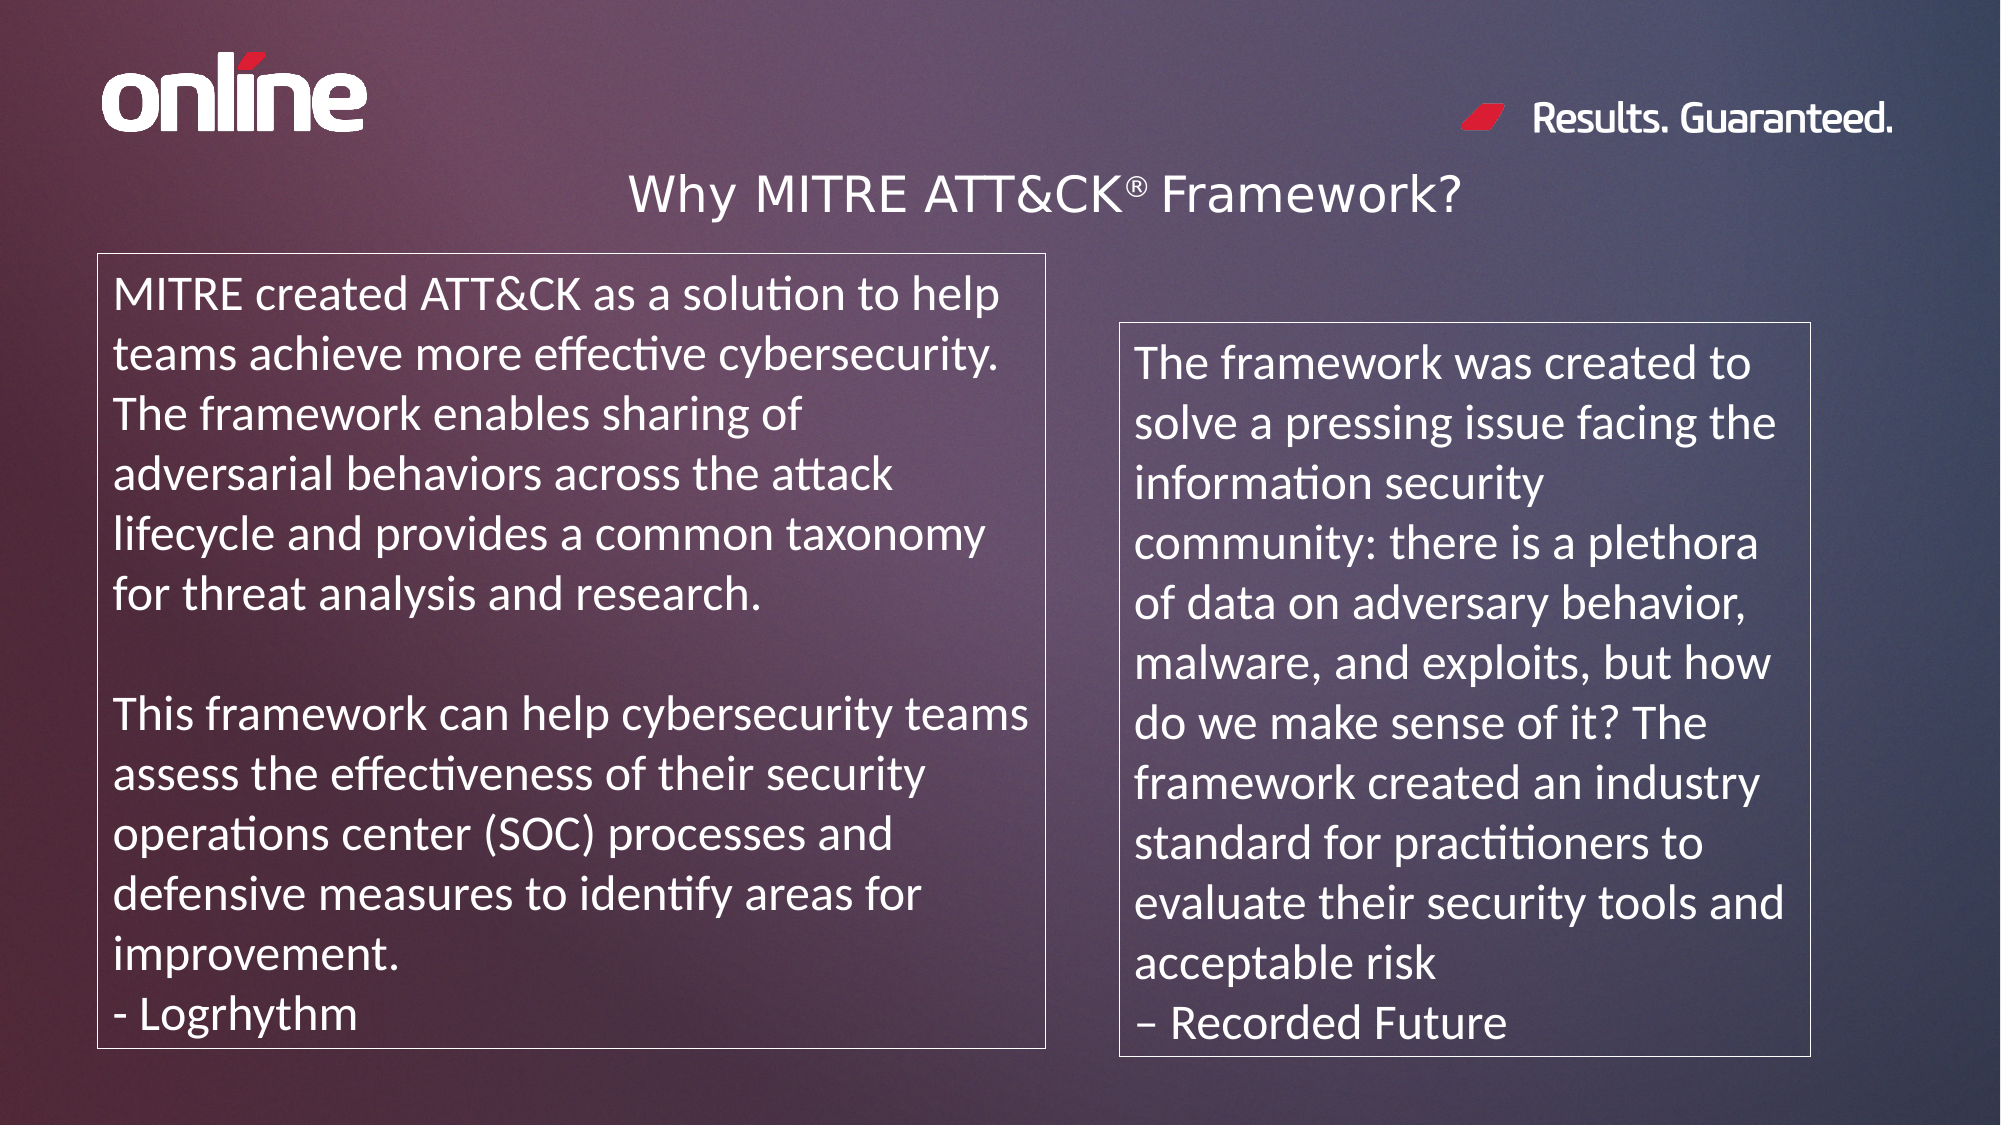

Why MITRE ATT&CK® Framework?
MITRE created ATT&CK as a solution to help teams achieve more effective cybersecurity. The framework enables sharing of adversarial behaviors across the attack lifecycle and provides a common taxonomy for threat analysis and research.

This framework can help cybersecurity teams assess the effectiveness of their security operations center (SOC) processes and defensive measures to identify areas for improvement.
- Logrhythm
The framework was created to solve a pressing issue facing the information security community: there is a plethora of data on adversary behavior, malware, and exploits, but how do we make sense of it? The framework created an industry standard for practitioners to evaluate their security tools and acceptable risk
– Recorded Future